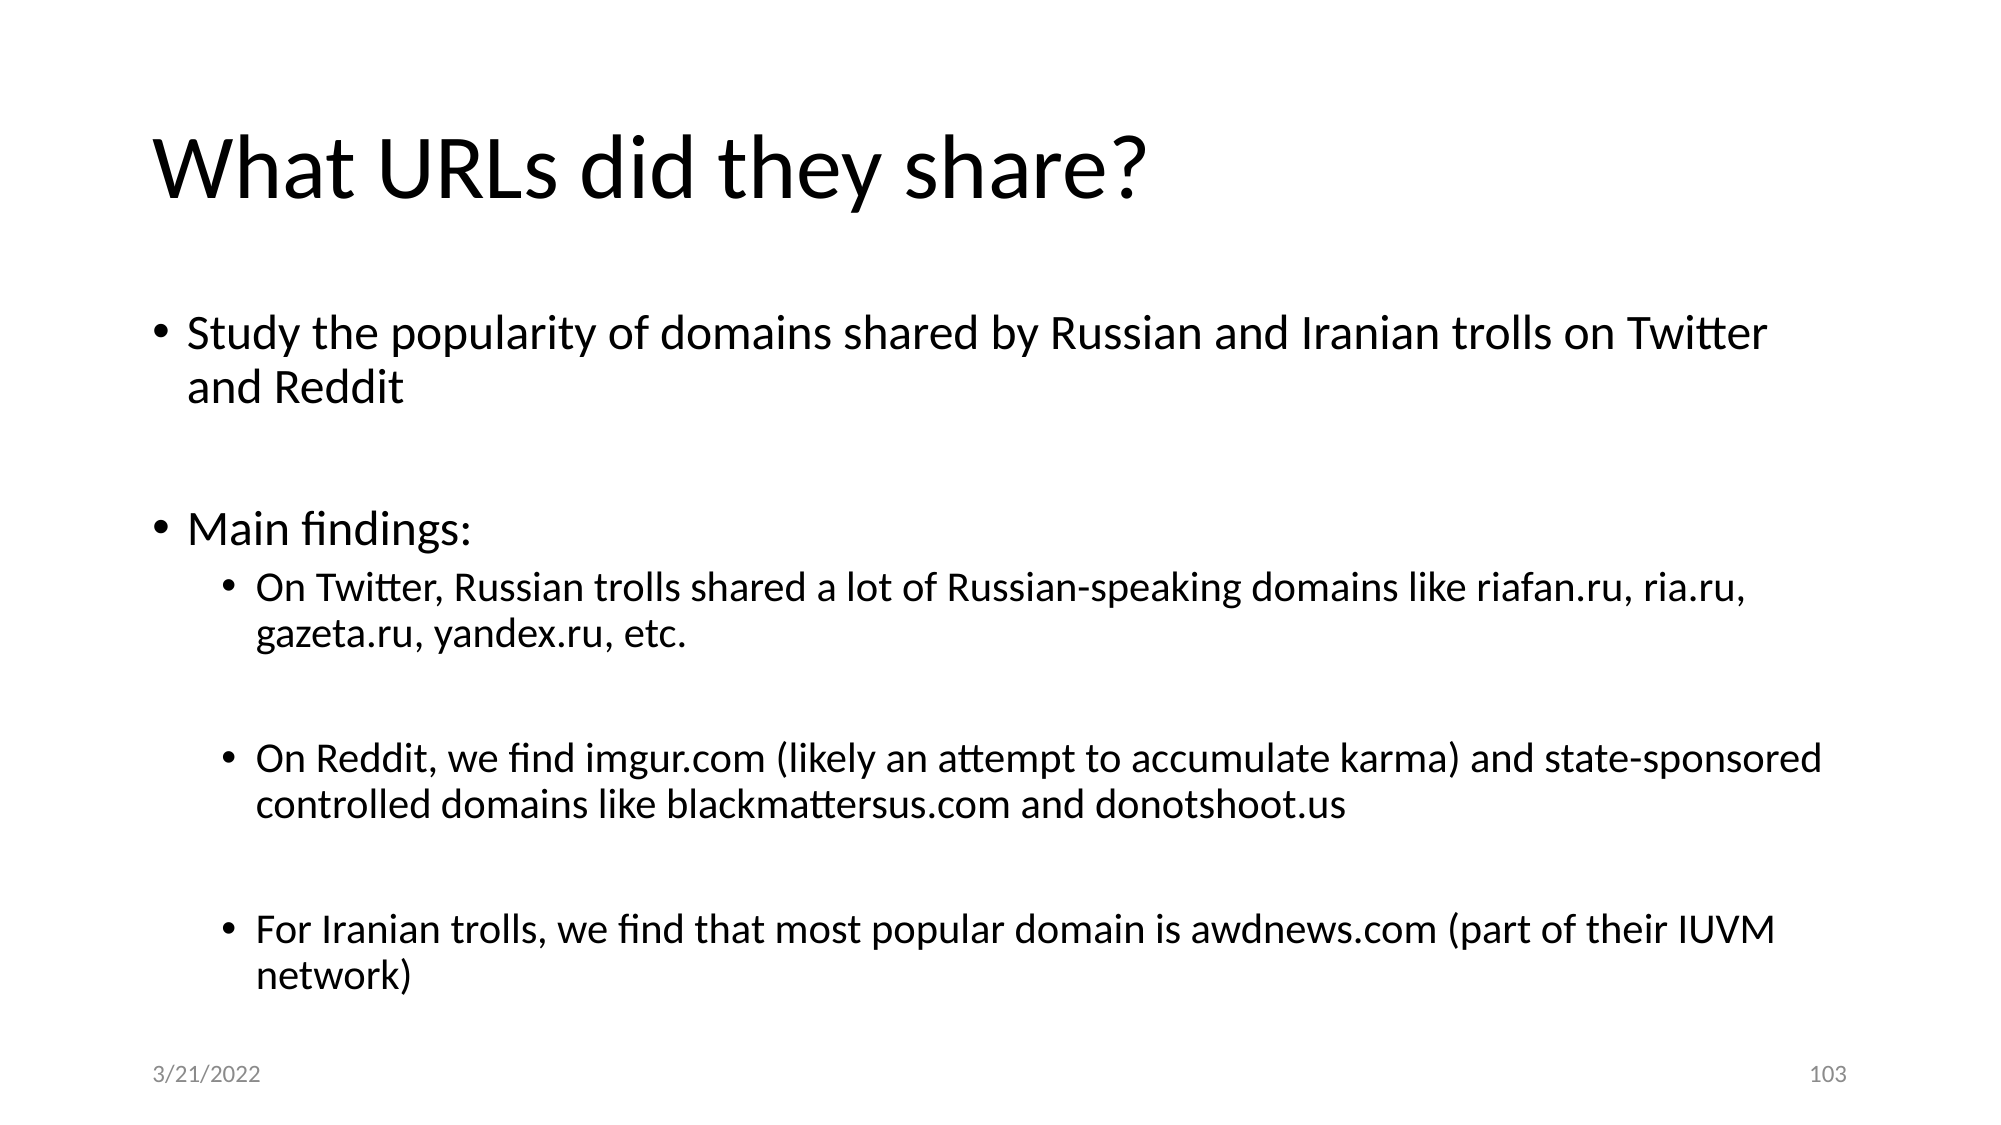

# What URLs did they share?
Study the popularity of domains shared by Russian and Iranian trolls on Twitter and Reddit

Main findings:
On Twitter, Russian trolls shared a lot of Russian-speaking domains like riafan.ru, ria.ru, gazeta.ru, yandex.ru, etc.

On Reddit, we find imgur.com (likely an attempt to accumulate karma) and state-sponsored controlled domains like blackmattersus.com and donotshoot.us

For Iranian trolls, we find that most popular domain is awdnews.com (part of their IUVM network)
3/21/2022
103